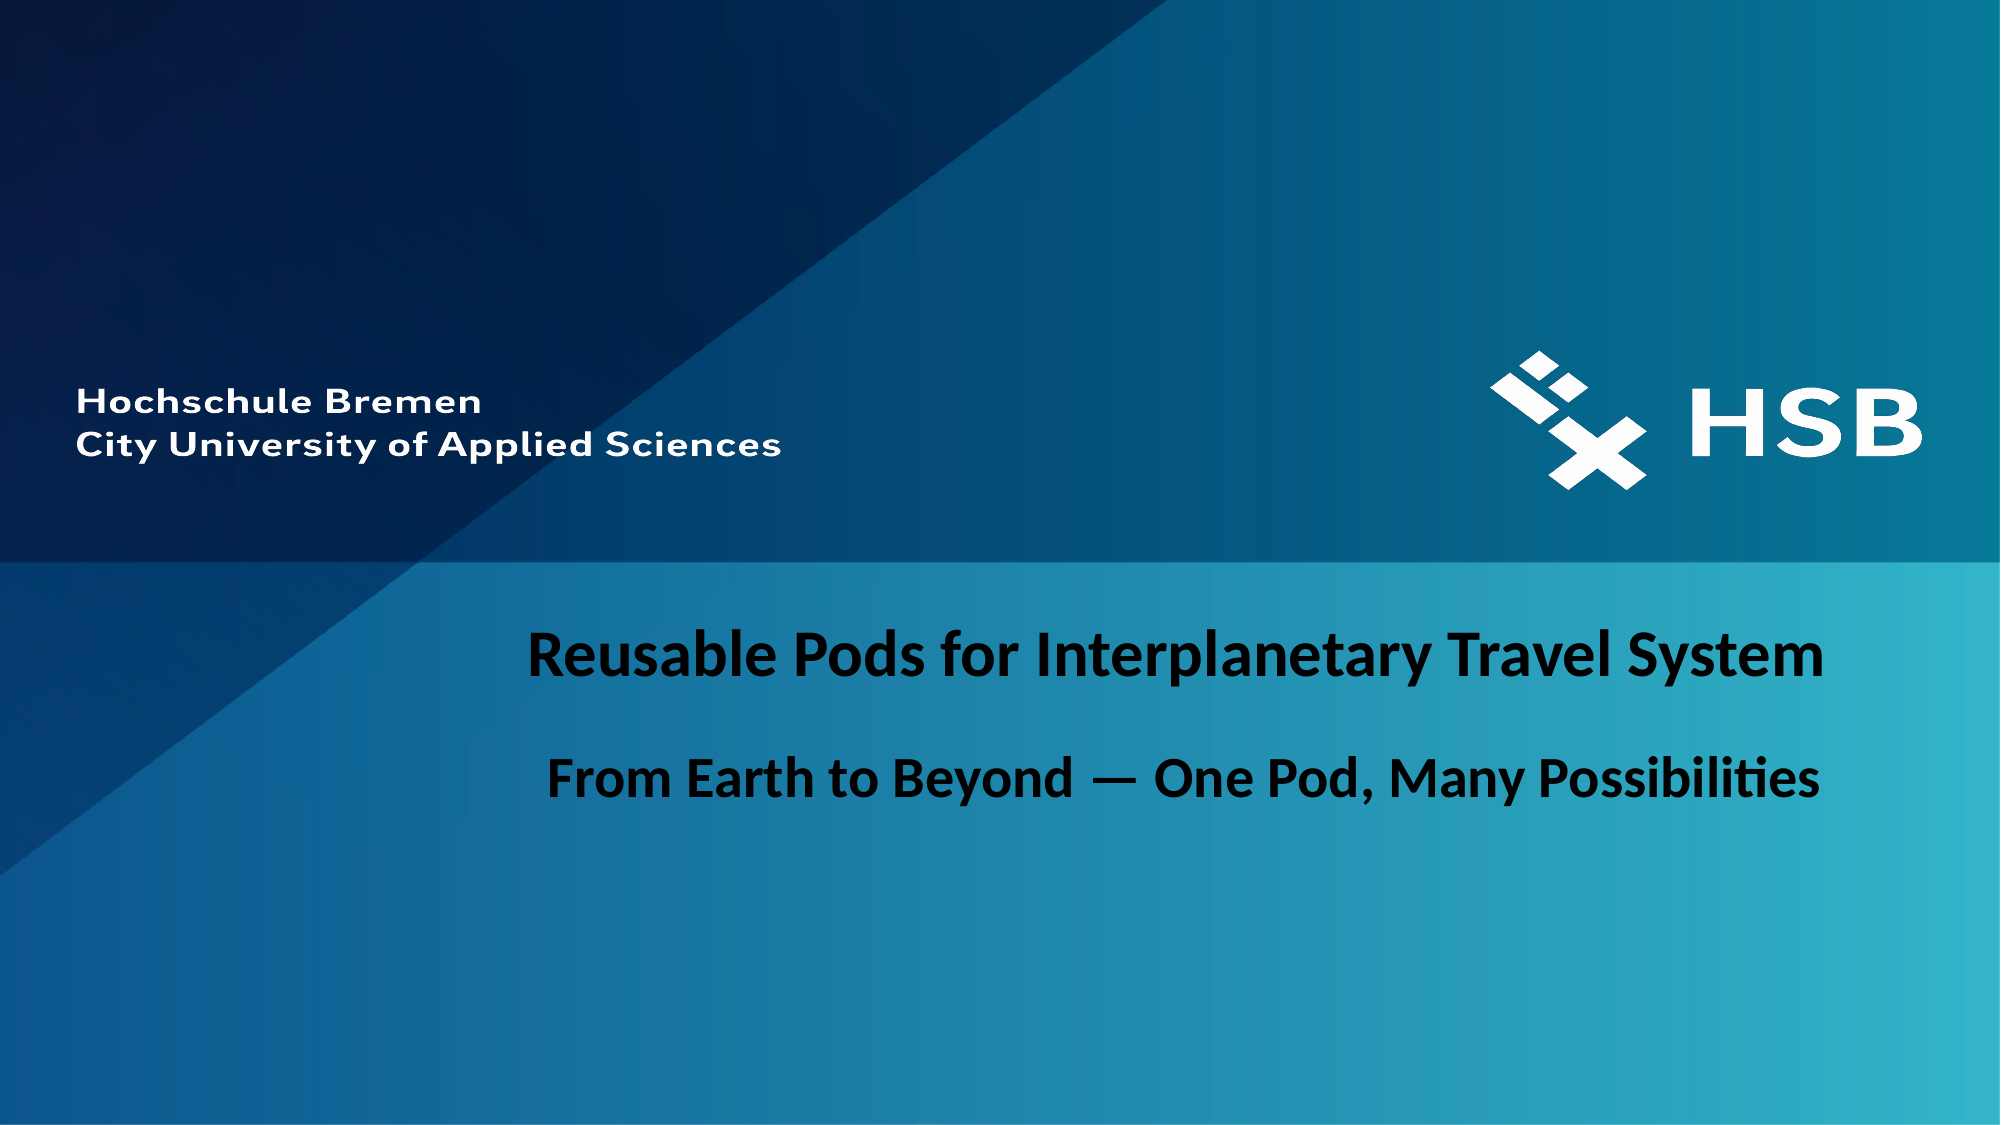

# Reusable Pods for Interplanetary Travel System
From Earth to Beyond — One Pod, Many Possibilities